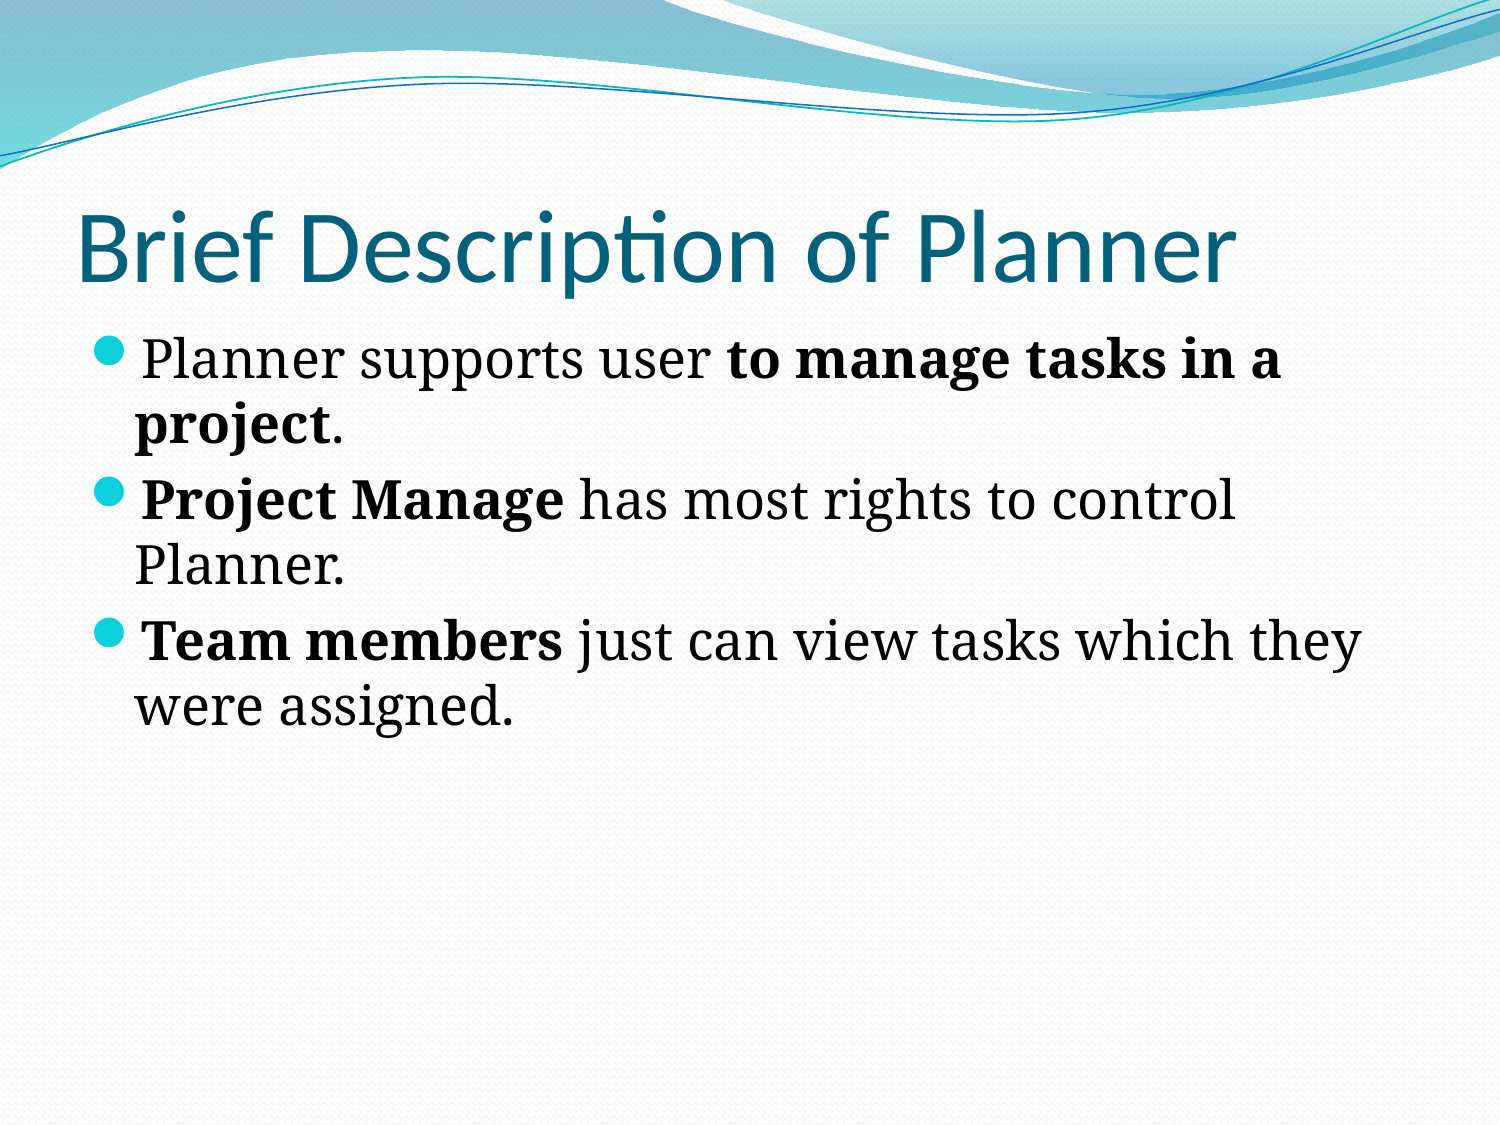

# Brief Description of Planner
Planner supports user to manage tasks in a project.
Project Manage has most rights to control Planner.
Team members just can view tasks which they were assigned.